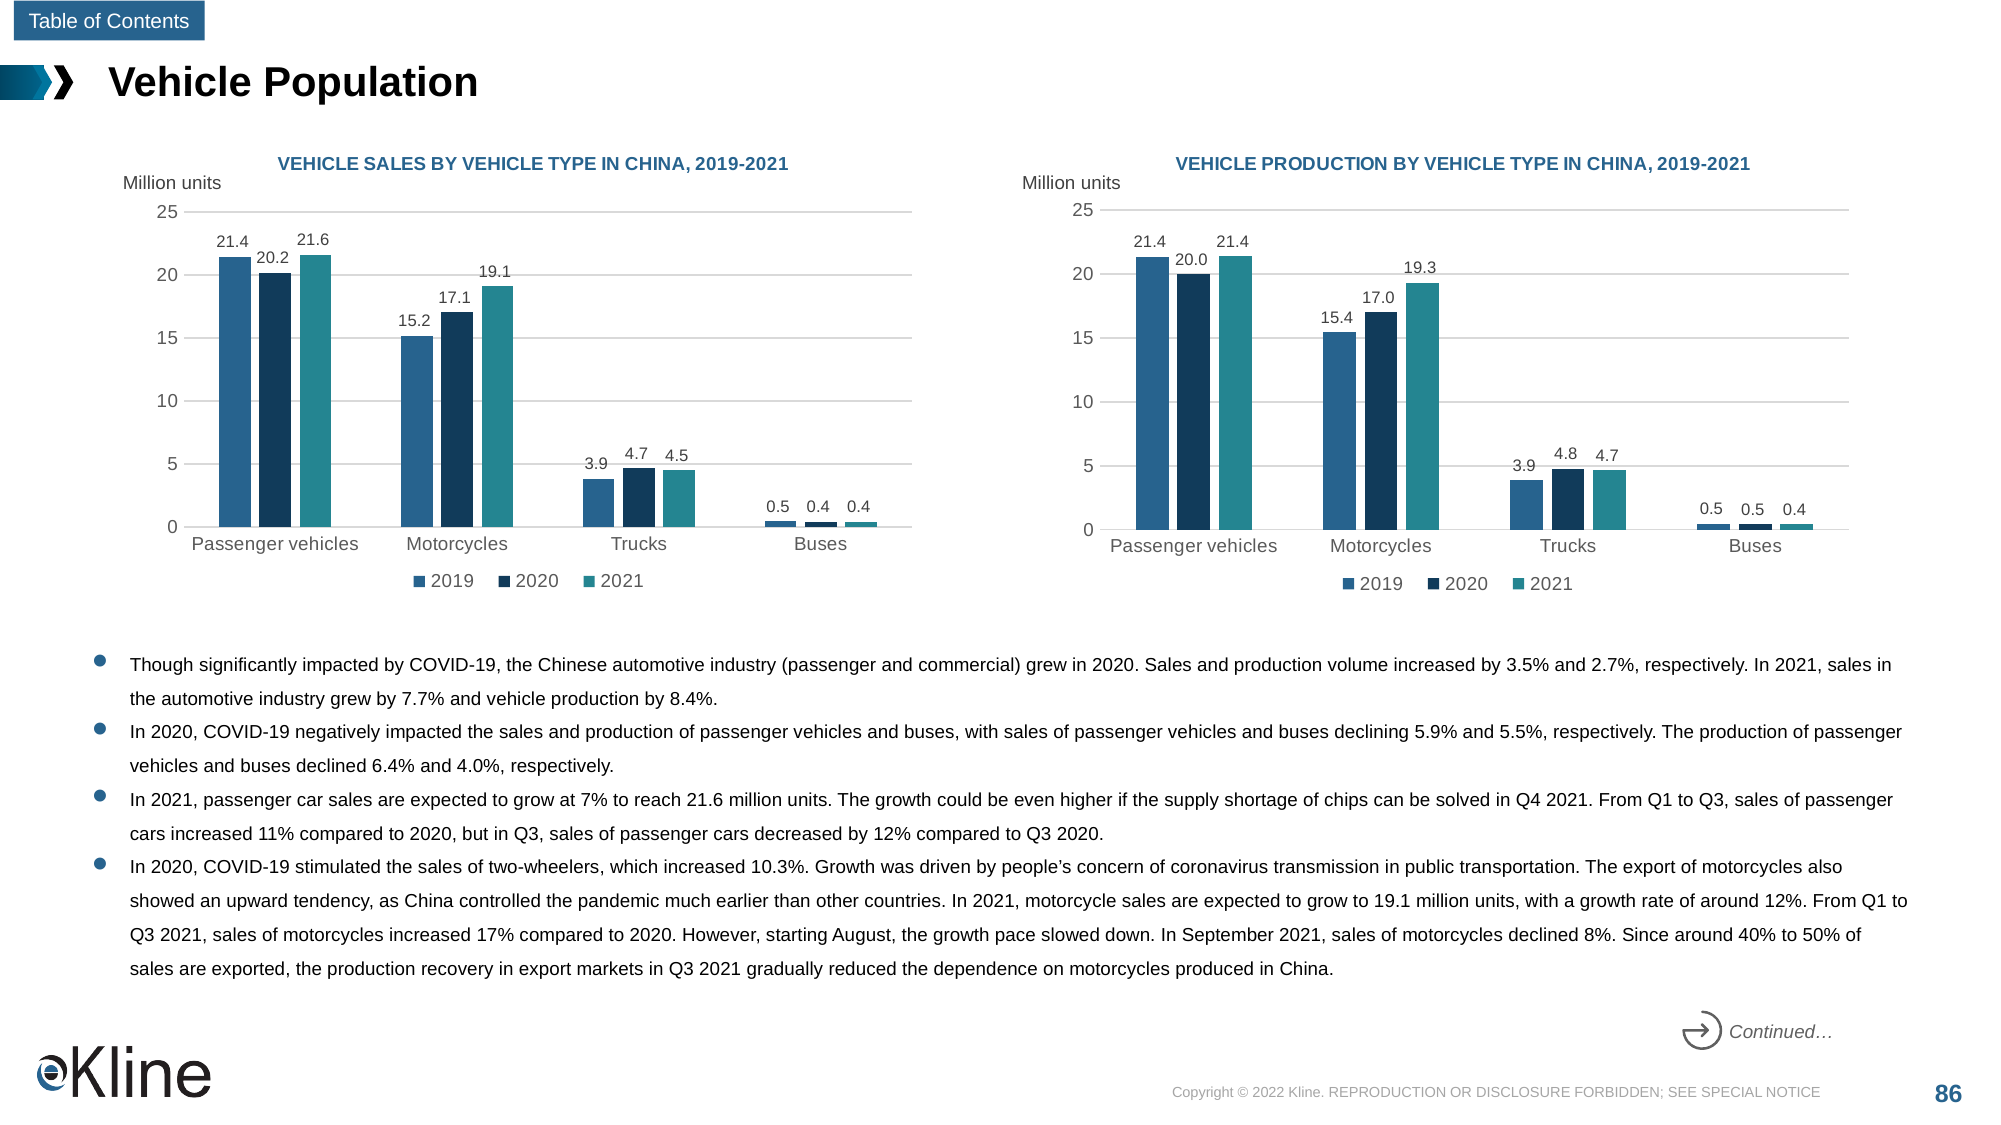

# Vehicle Population

### Chart: VEHICLE PRODUCTION BY VEHICLE TYPE IN CHINA, 2019-2021

| Category | 2019 | 2020 | 2021 |
|---|---|---|---|
| Passenger vehicles | 21.366 | 19.994 | 21.4 |
| Motorcycles | 15.430192 | 17.0235 | 19.3 |
| Trucks | 3.888 | 4.778 | 4.65 |
| Buses | 0.472 | 0.453 | 0.43 |

### Chart: VEHICLE SALES BY VEHICLE TYPE IN CHINA, 2019-2021

| Category | 2019 | 2020 | 2021 |
|---|---|---|---|
| Passenger vehicles | 21.44 | 20.178 | 21.63 |
| Motorcycles | 15.193761 | 17.0667 | 19.12 |
| Trucks | 3.85 | 4.685 | 4.5 |
| Buses | 0.474 | 0.448 | 0.43 |
Million units
Million units
Though significantly impacted by COVID-19, the Chinese automotive industry (passenger and commercial) grew in 2020. Sales and production volume increased by 3.5% and 2.7%, respectively. In 2021, sales in the automotive industry grew by 7.7% and vehicle production by 8.4%.
In 2020, COVID-19 negatively impacted the sales and production of passenger vehicles and buses, with sales of passenger vehicles and buses declining 5.9% and 5.5%, respectively. The production of passenger vehicles and buses declined 6.4% and 4.0%, respectively.
In 2021, passenger car sales are expected to grow at 7% to reach 21.6 million units. The growth could be even higher if the supply shortage of chips can be solved in Q4 2021. From Q1 to Q3, sales of passenger cars increased 11% compared to 2020, but in Q3, sales of passenger cars decreased by 12% compared to Q3 2020.
In 2020, COVID-19 stimulated the sales of two-wheelers, which increased 10.3%. Growth was driven by people’s concern of coronavirus transmission in public transportation. The export of motorcycles also showed an upward tendency, as China controlled the pandemic much earlier than other countries. In 2021, motorcycle sales are expected to grow to 19.1 million units, with a growth rate of around 12%. From Q1 to Q3 2021, sales of motorcycles increased 17% compared to 2020. However, starting August, the growth pace slowed down. In September 2021, sales of motorcycles declined 8%. Since around 40% to 50% of sales are exported, the production recovery in export markets in Q3 2021 gradually reduced the dependence on motorcycles produced in China.

Continued…